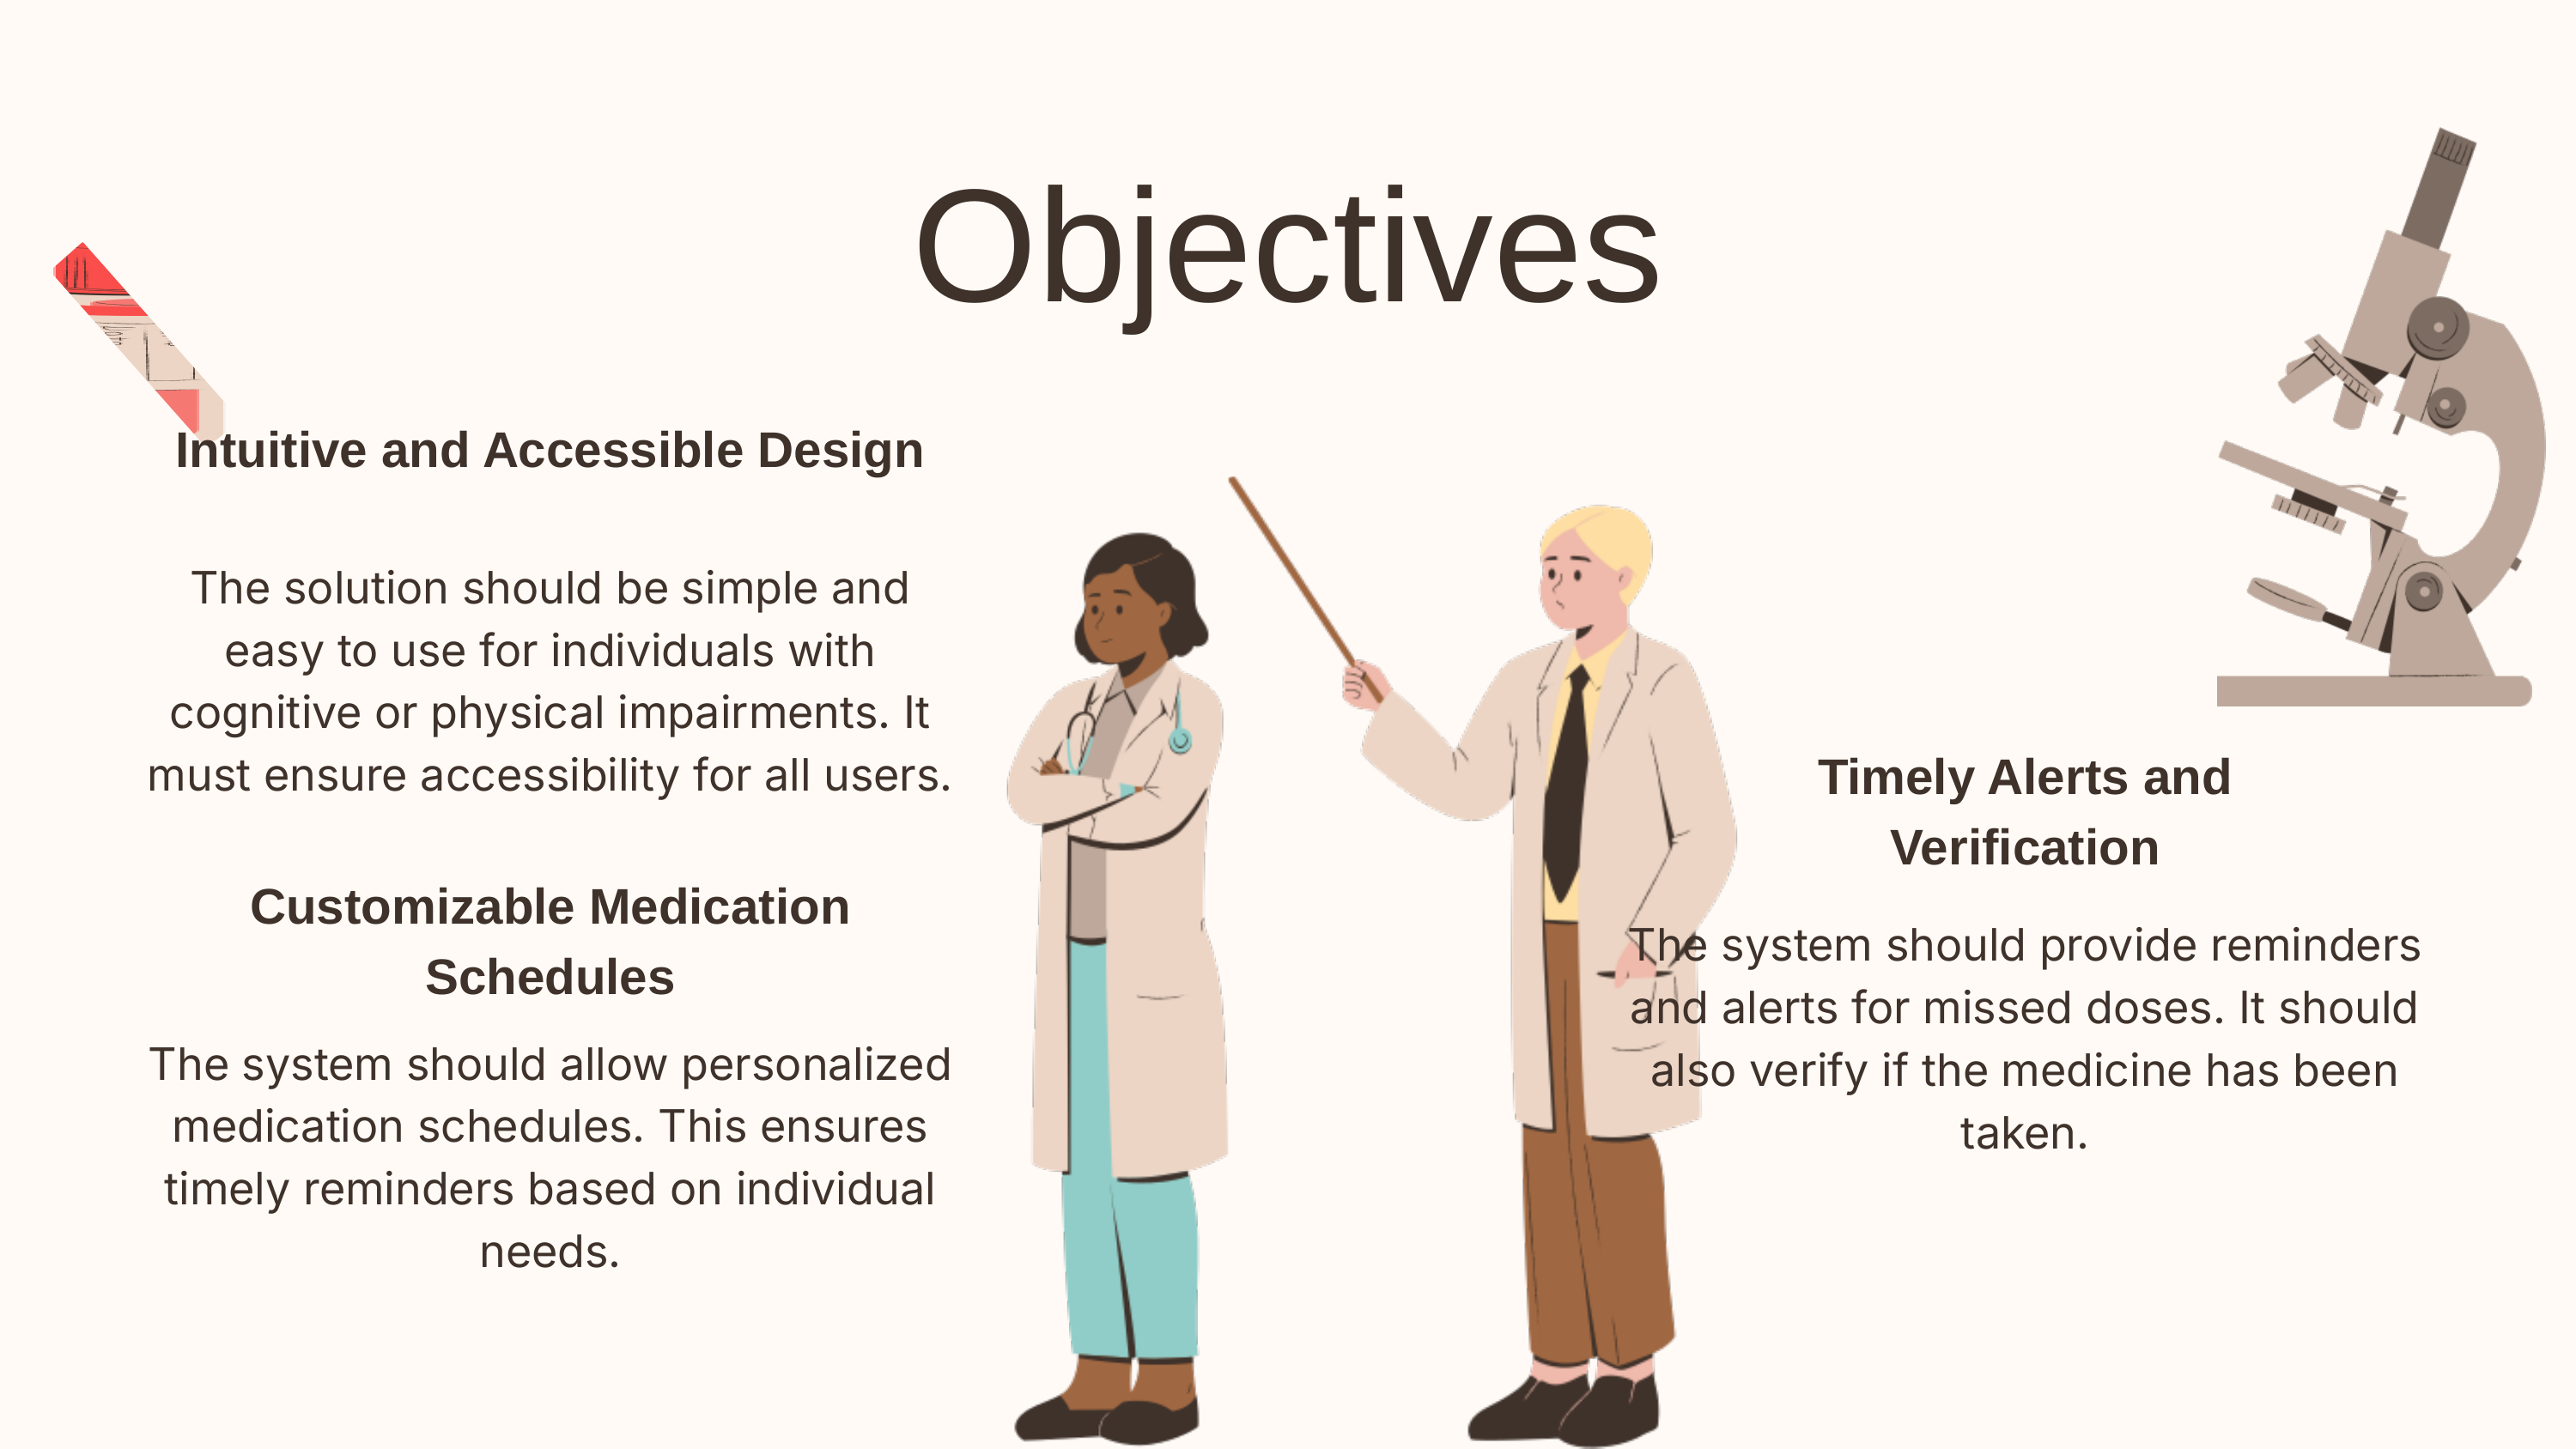

Objectives

Intuitive and Accessible Design

The solution should be simple and easy to use for individuals with cognitive or physical impairments. It must ensure accessibility for all users.
Timely Alerts and Verification
Customizable Medication Schedules
The system should provide reminders and alerts for missed doses. It should also verify if the medicine has been taken.
The system should allow personalized medication schedules. This ensures timely reminders based on individual needs.